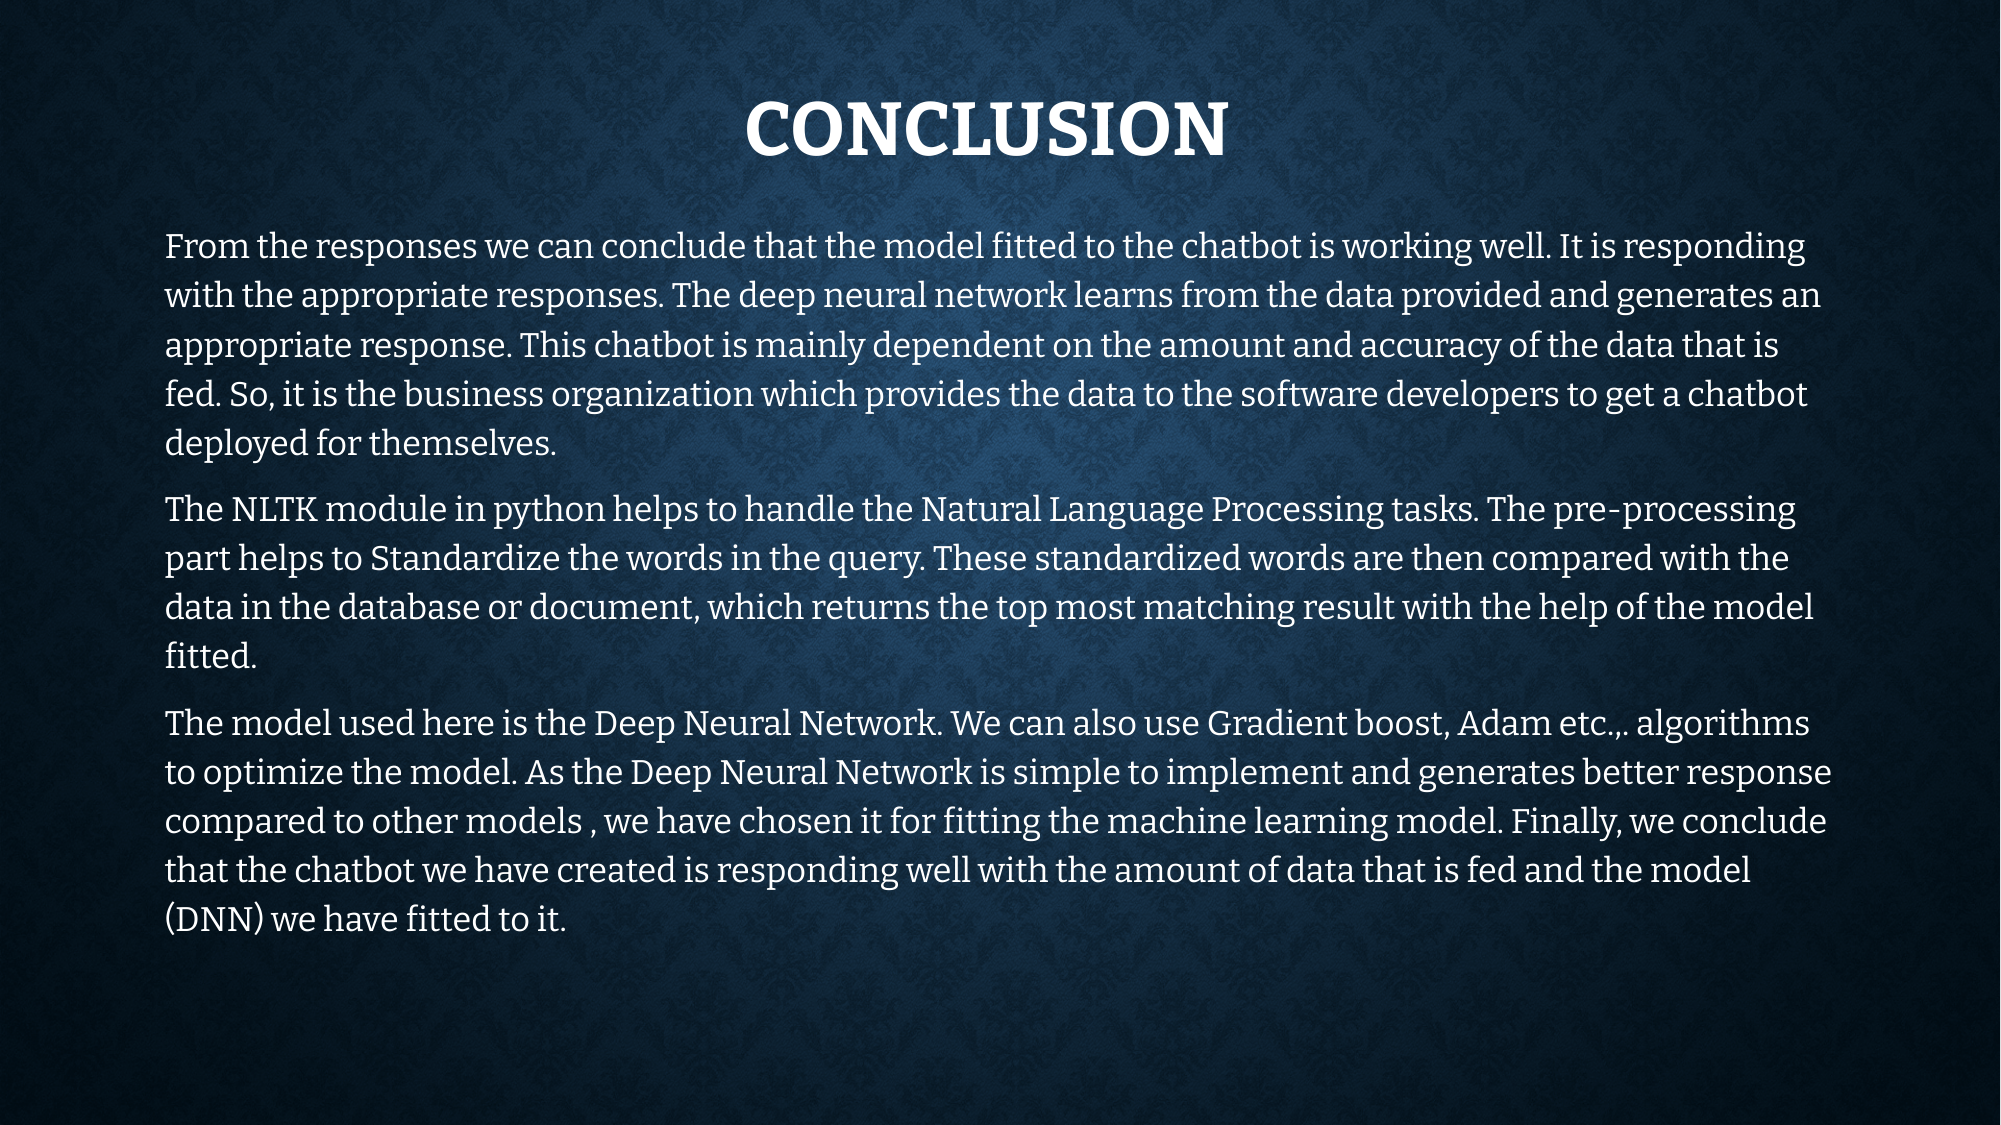

CONCLUSION
From the responses we can conclude that the model fitted to the chatbot is working well. It is responding with the appropriate responses. The deep neural network learns from the data provided and generates an appropriate response. This chatbot is mainly dependent on the amount and accuracy of the data that is fed. So, it is the business organization which provides the data to the software developers to get a chatbot deployed for themselves.
The NLTK module in python helps to handle the Natural Language Processing tasks. The pre-processing part helps to Standardize the words in the query. These standardized words are then compared with the data in the database or document, which returns the top most matching result with the help of the model fitted.
The model used here is the Deep Neural Network. We can also use Gradient boost, Adam etc.,. algorithms to optimize the model. As the Deep Neural Network is simple to implement and generates better response compared to other models , we have chosen it for fitting the machine learning model. Finally, we conclude that the chatbot we have created is responding well with the amount of data that is fed and the model (DNN) we have fitted to it.